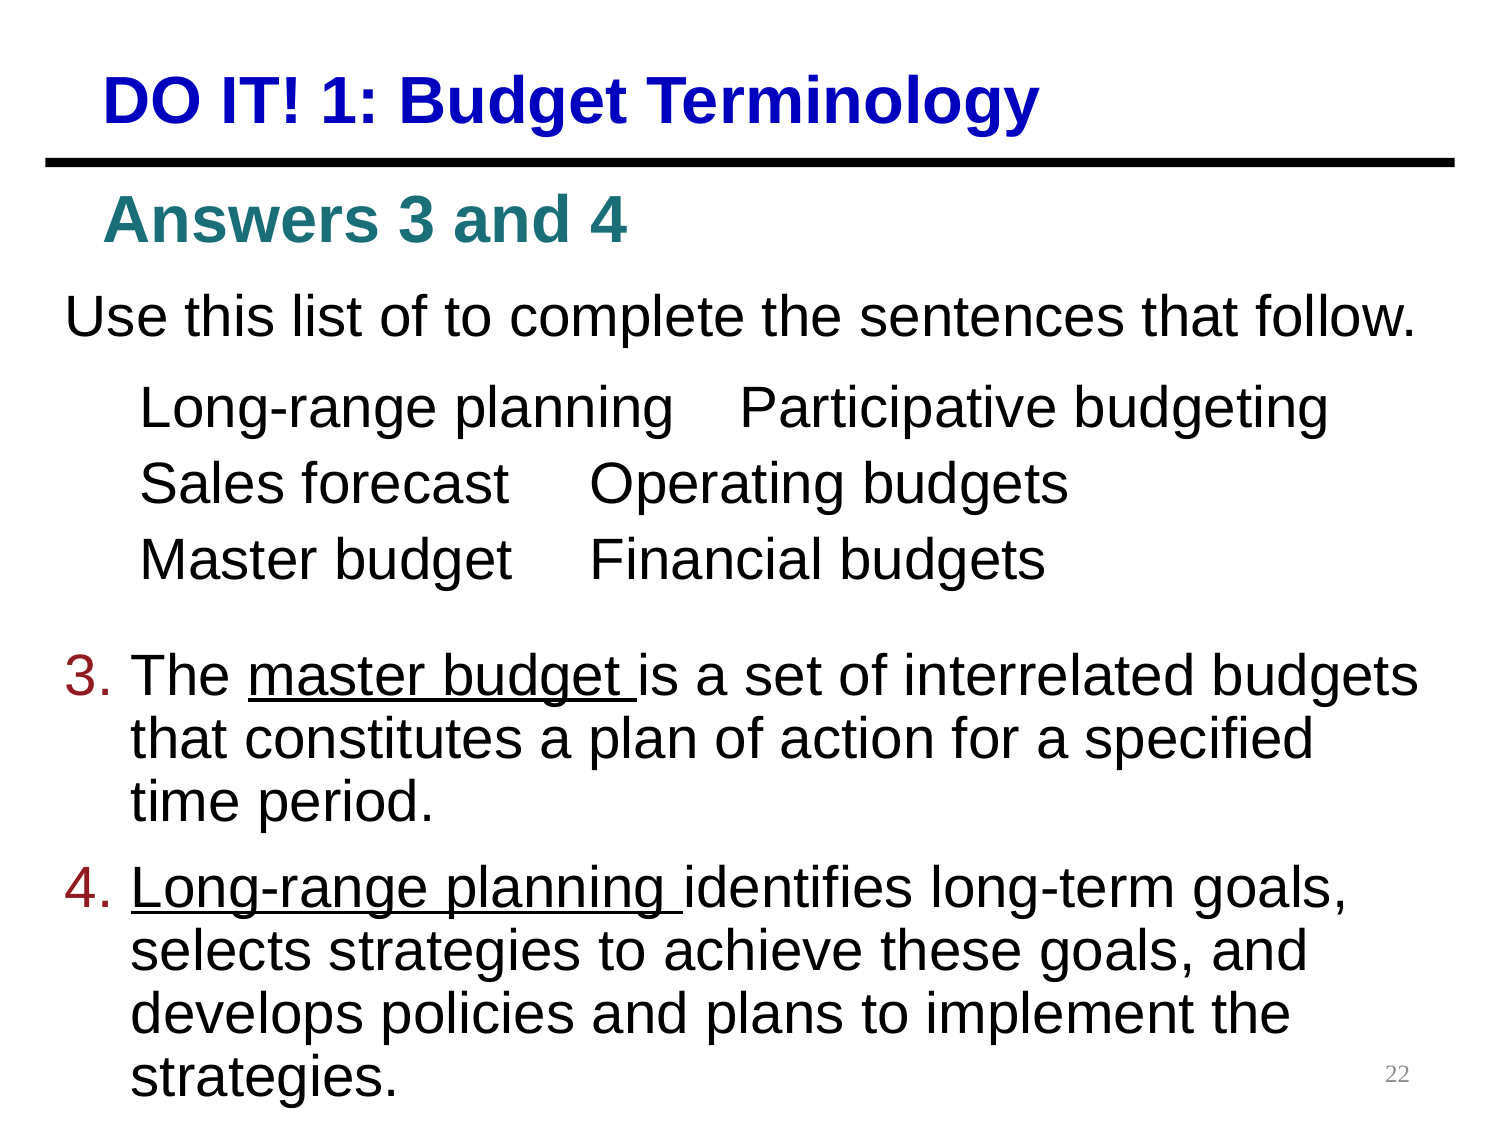

DO IT! 1: Budget Terminology

Answers 3 and 4
Use this list of to complete the sentences that follow.
Long-range planning 	Participative budgeting
Sales forecast 	Operating budgets
Master budget 	Financial budgets
The master budget is a set of interrelated budgets that constitutes a plan of action for a specified time period.
Long-range planning identifies long-term goals, selects strategies to achieve these goals, and develops policies and plans to implement the strategies.
22